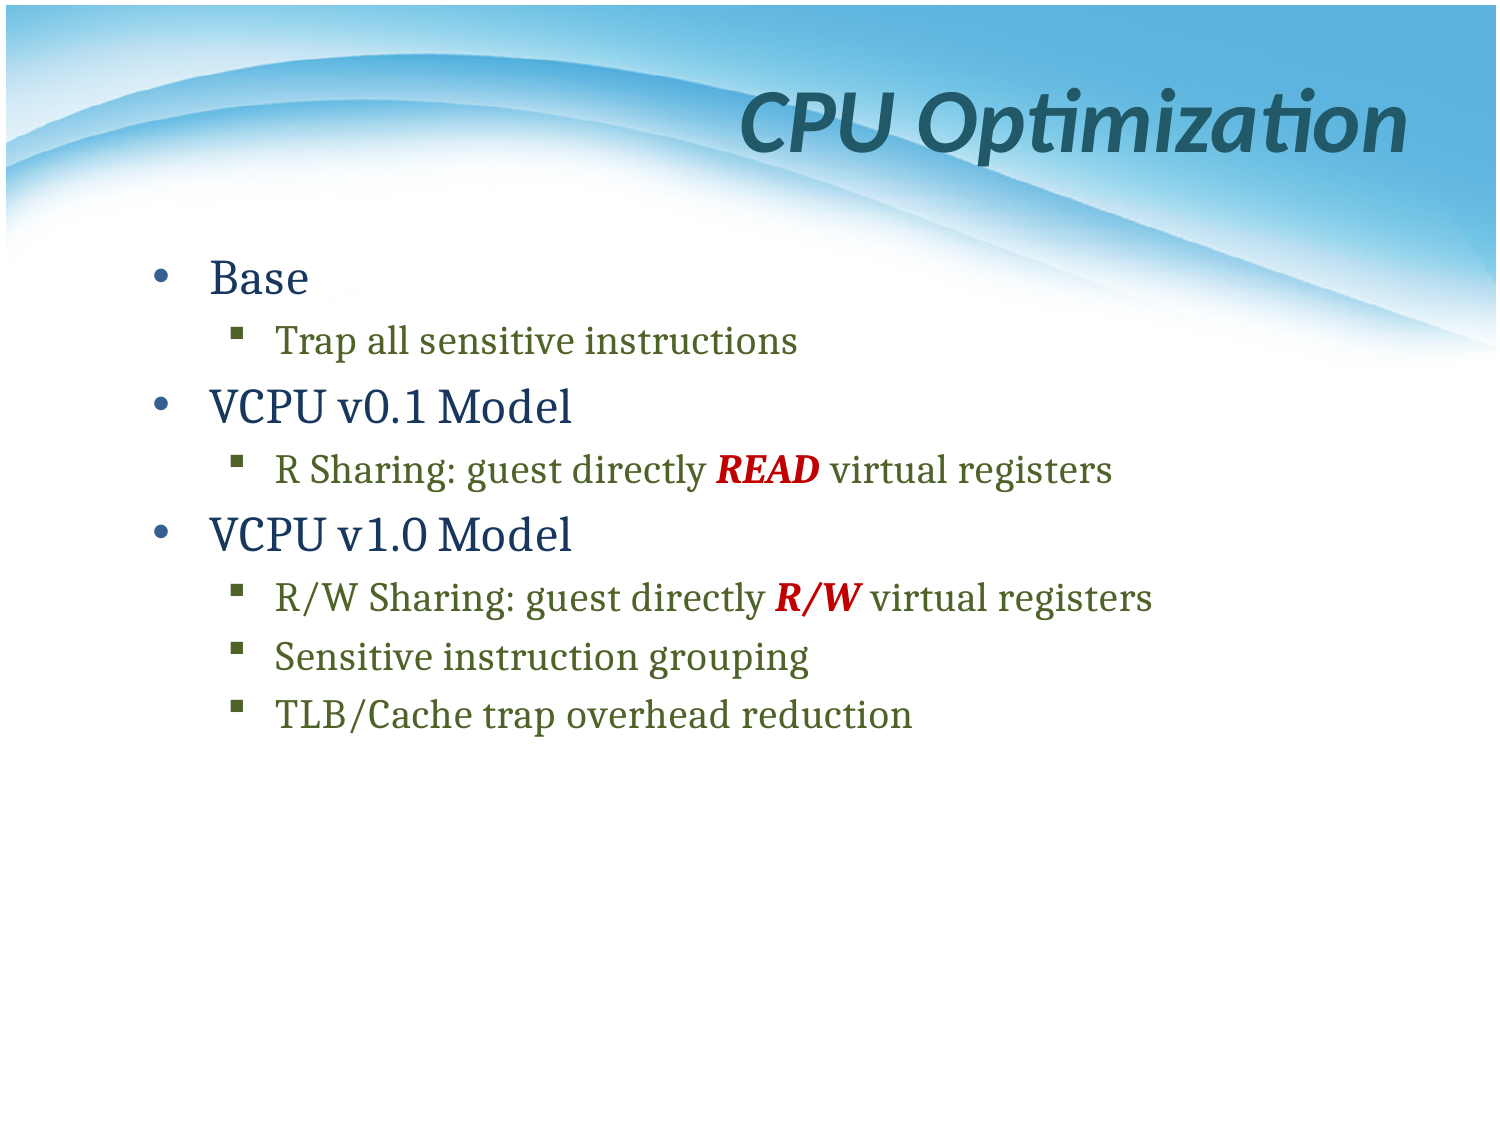

# CPU Optimization
Base
Trap all sensitive instructions
VCPU v0.1 Model
R Sharing: guest directly READ virtual registers
VCPU v1.0 Model
R/W Sharing: guest directly R/W virtual registers
Sensitive instruction grouping
TLB/Cache trap overhead reduction